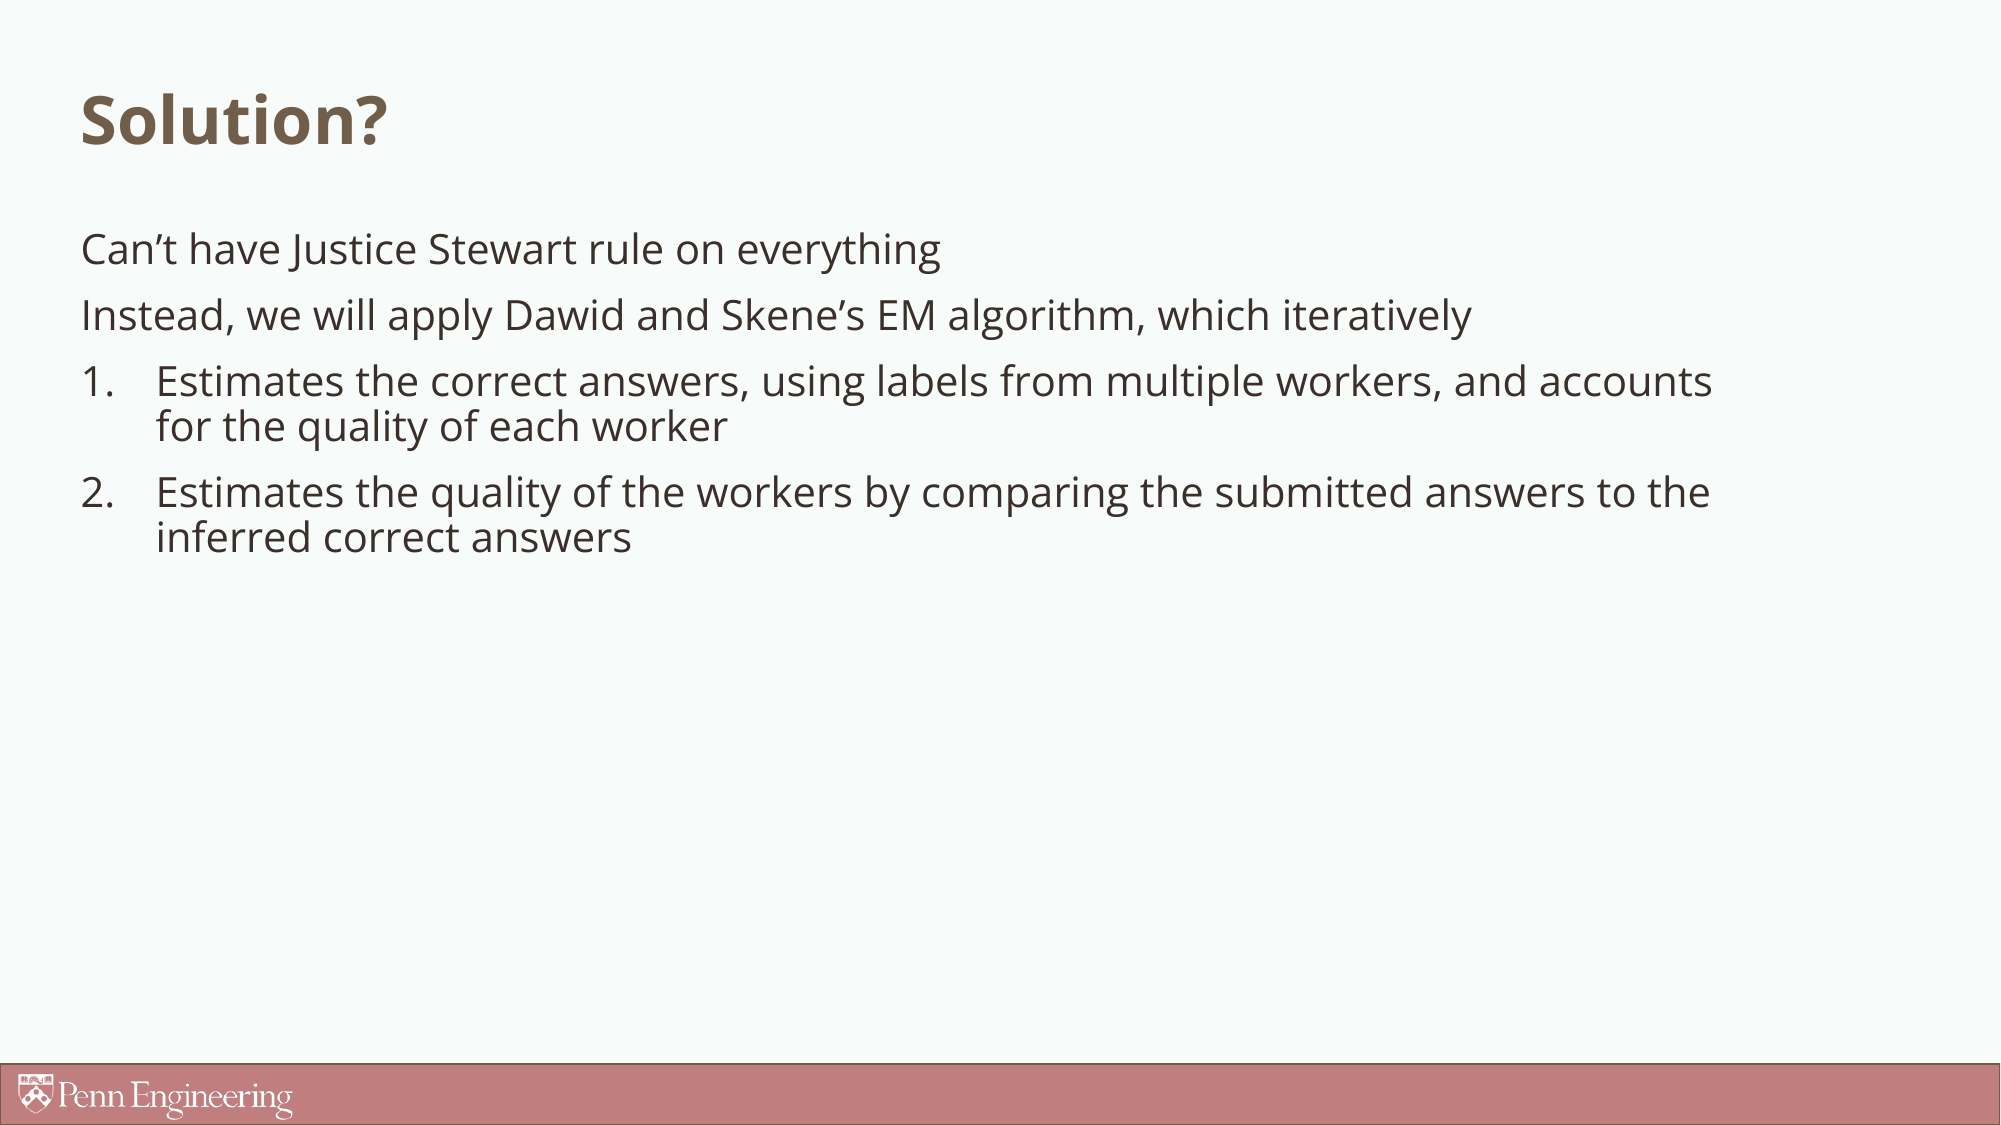

# Solution?
Can’t have Justice Stewart rule on everything
Instead, we will apply Dawid and Skene’s EM algorithm, which iteratively
Estimates the correct answers, using labels from multiple workers, and accounts for the quality of each worker
Estimates the quality of the workers by comparing the submitted answers to the inferred correct answers